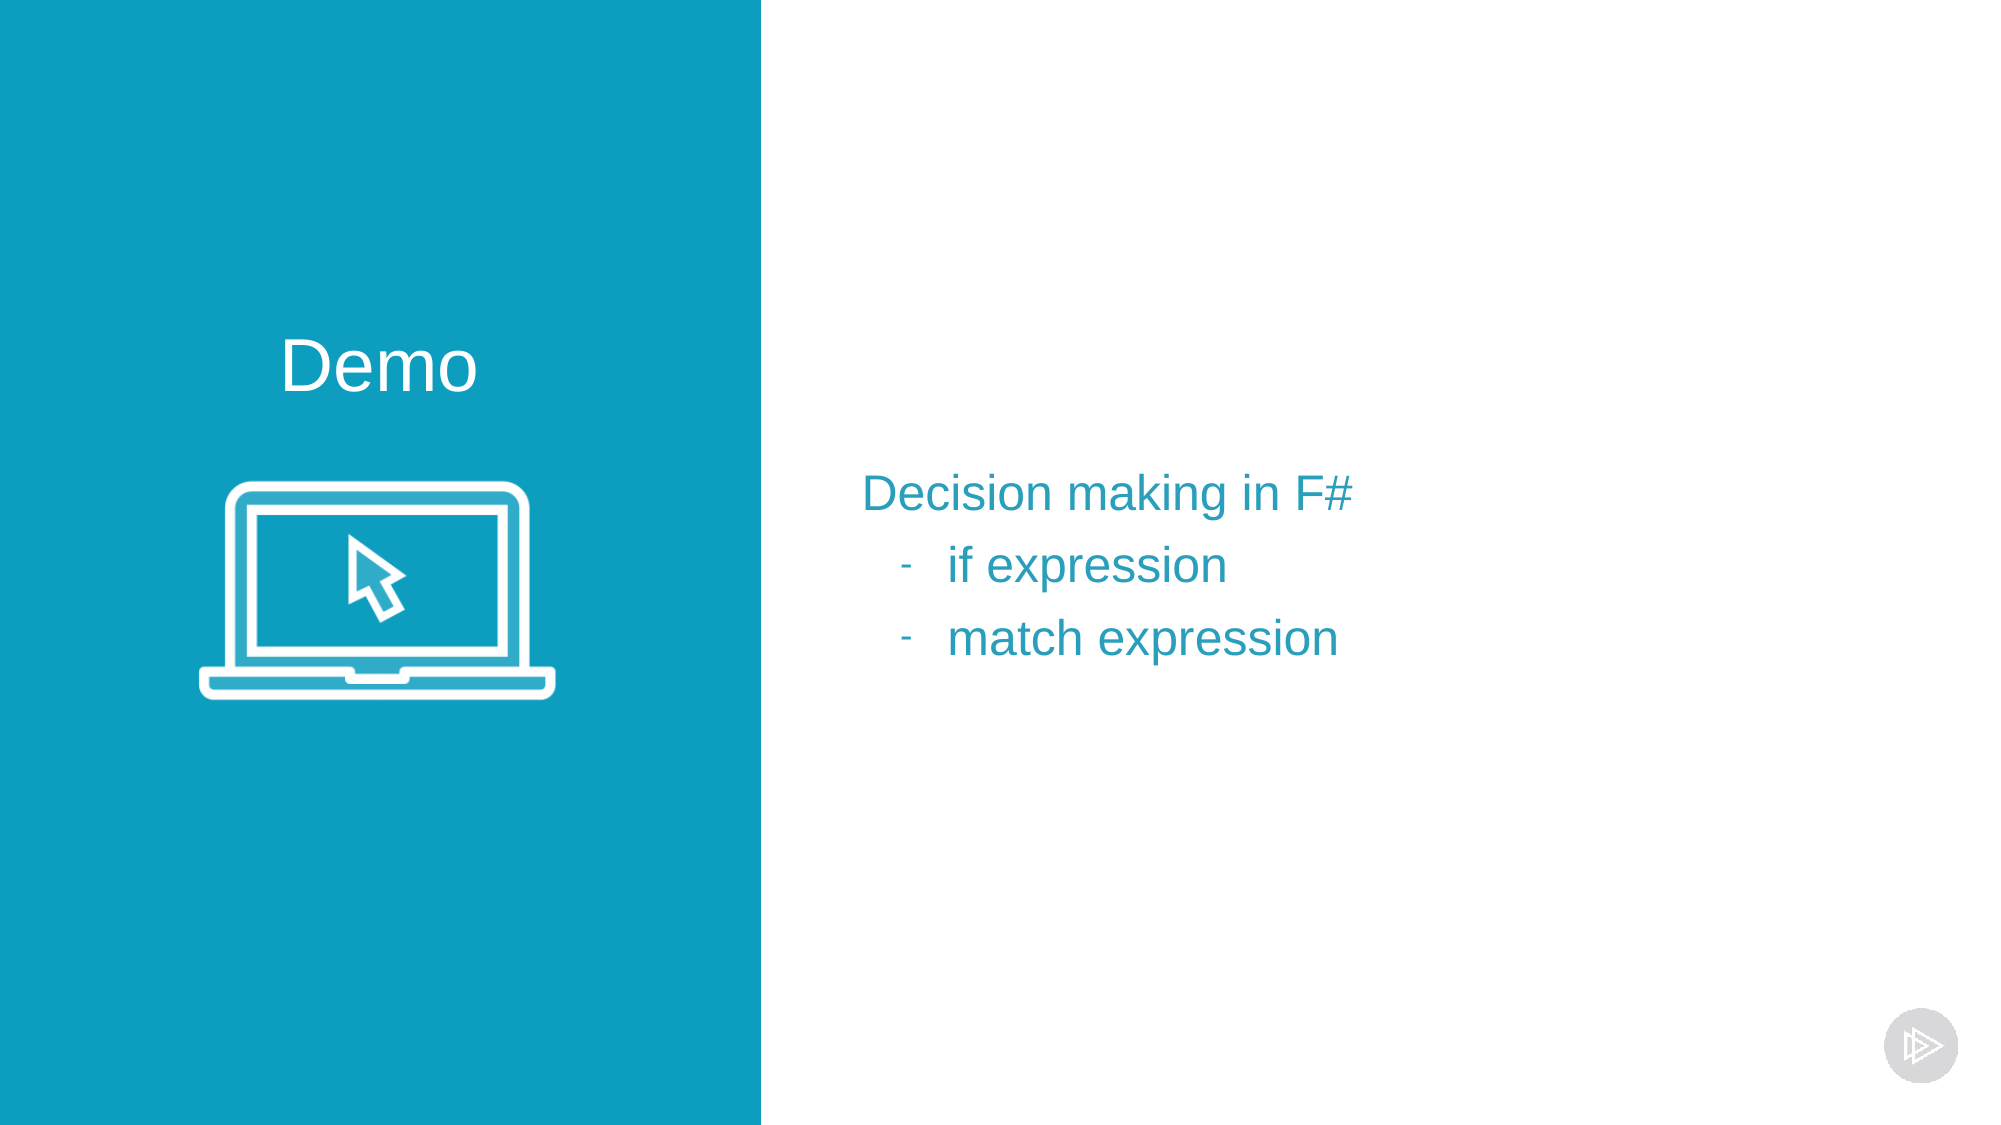

Decision making in F#
if expression
match expression